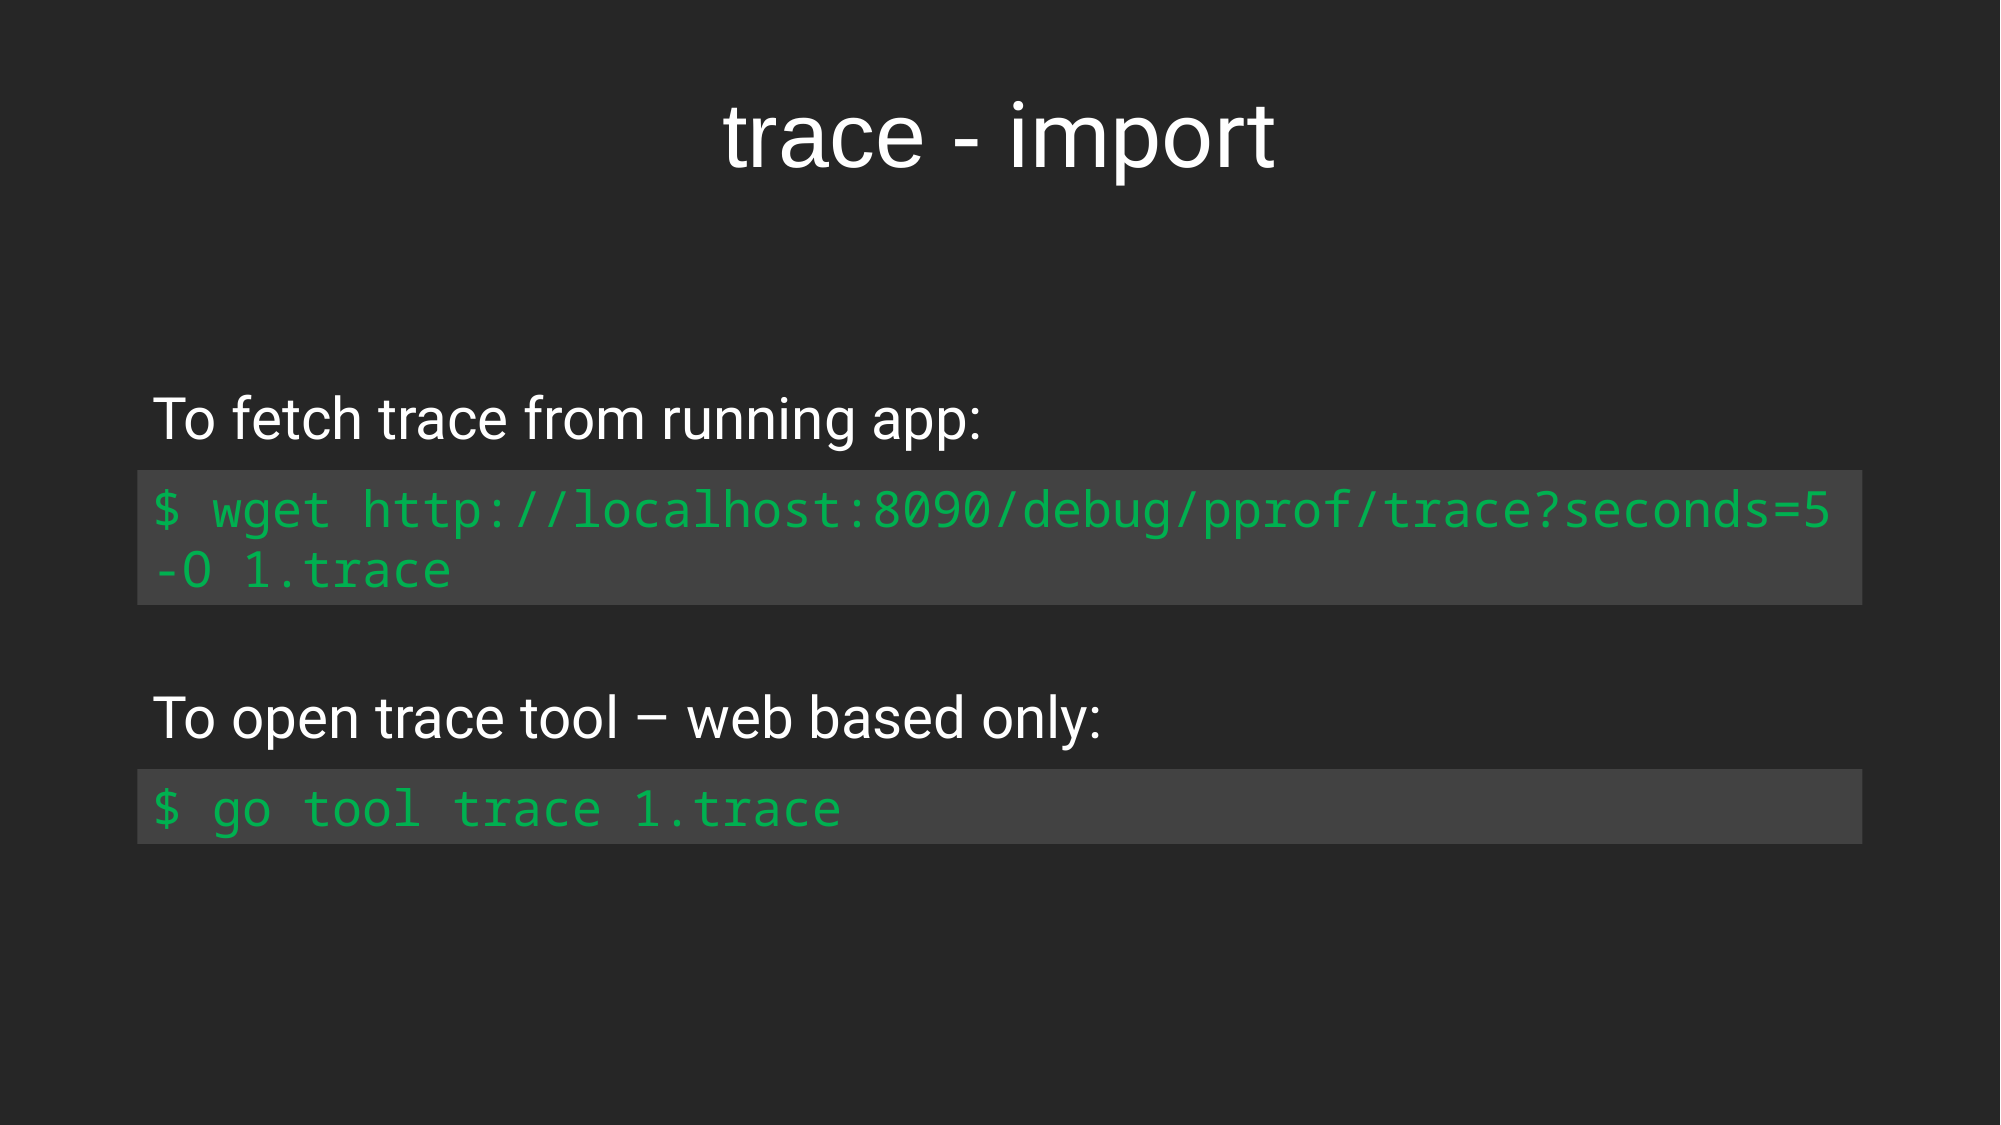

# trace - import
To fetch trace from running app:
$ wget http://localhost:8090/debug/pprof/trace?seconds=5 -O 1.trace
To open trace tool – web based only:
$ go tool trace 1.trace